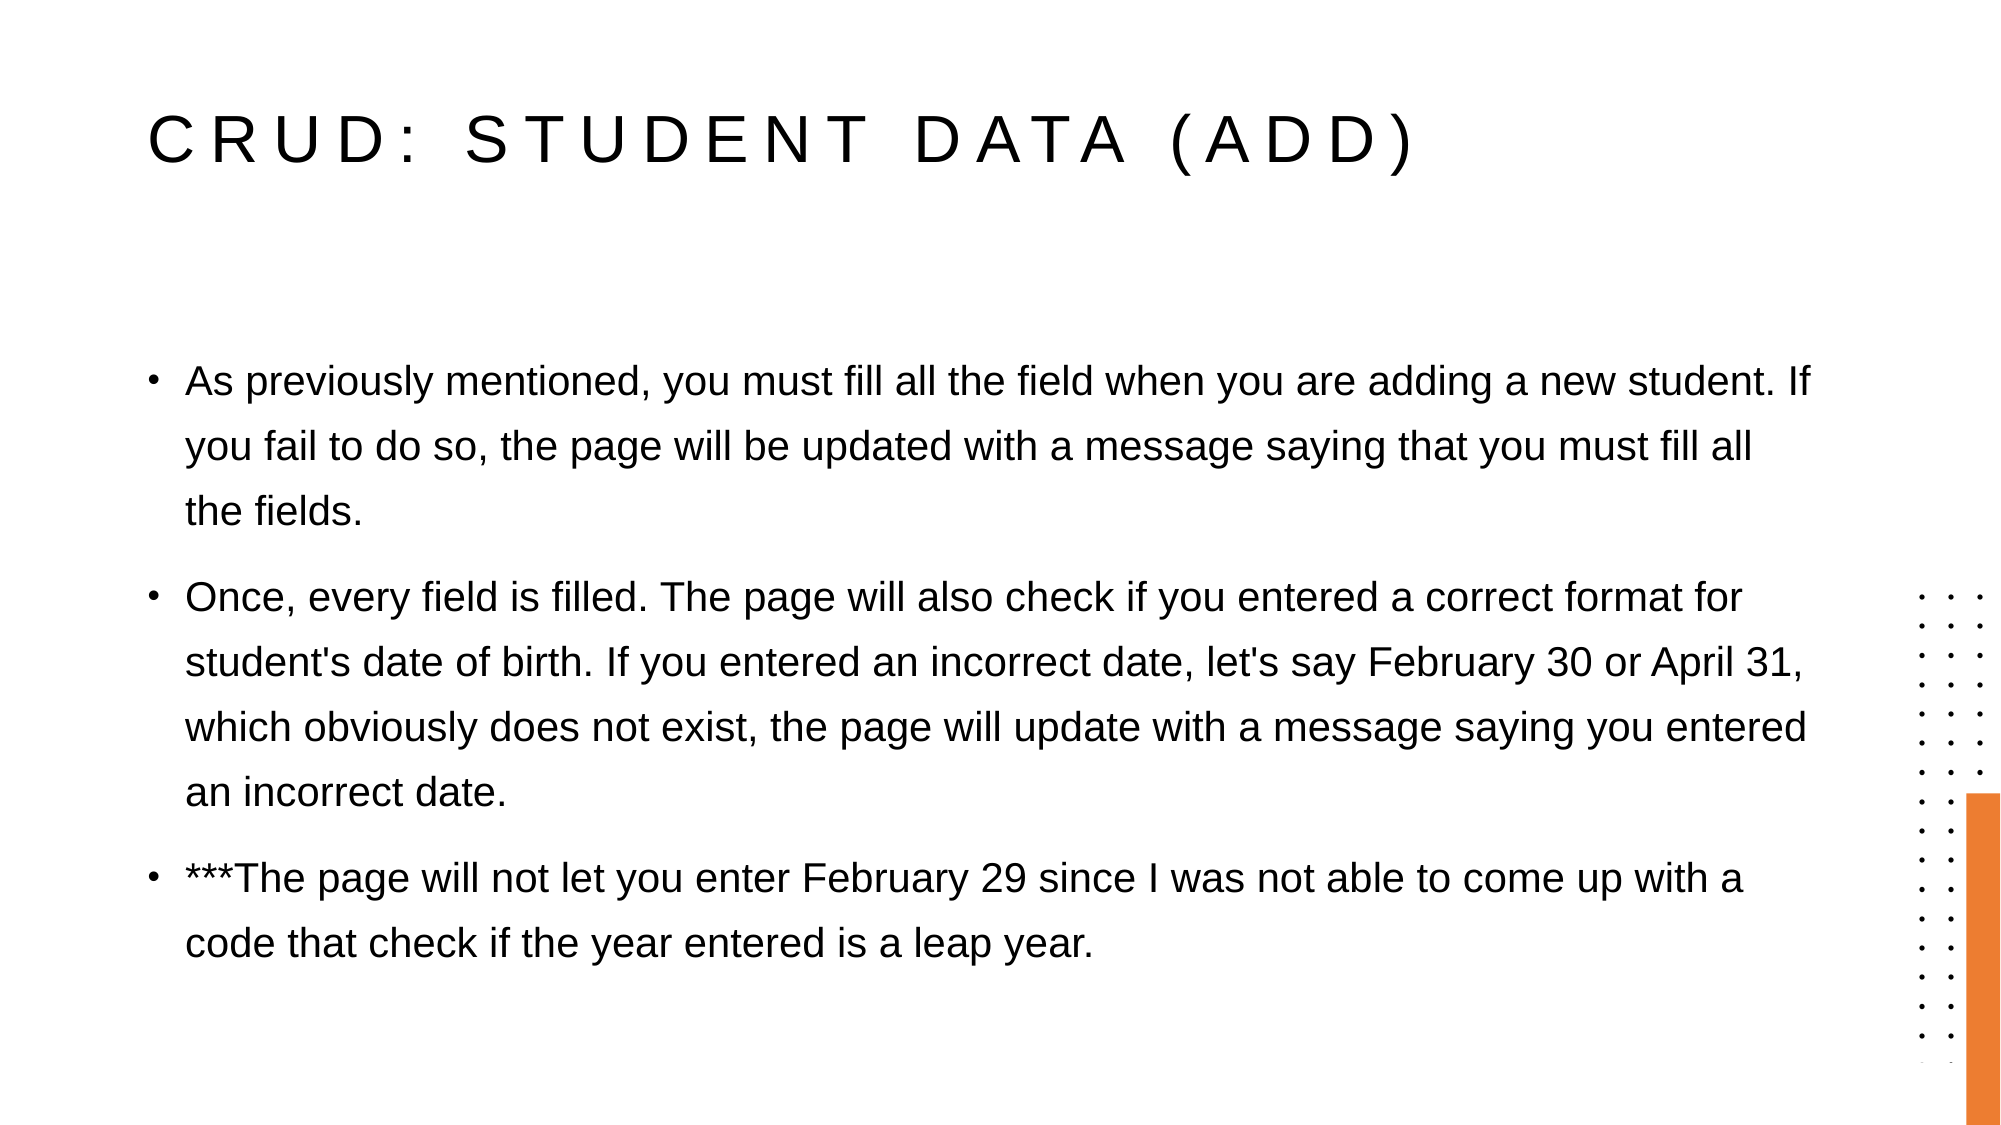

# CRUD: Student Data (Add)
As previously mentioned, you must fill all the field when you are adding a new student. If you fail to do so, the page will be updated with a message saying that you must fill all the fields.
Once, every field is filled. The page will also check if you entered a correct format for student's date of birth. If you entered an incorrect date, let's say February 30 or April 31, which obviously does not exist, the page will update with a message saying you entered an incorrect date.
***The page will not let you enter February 29 since I was not able to come up with a code that check if the year entered is a leap year.